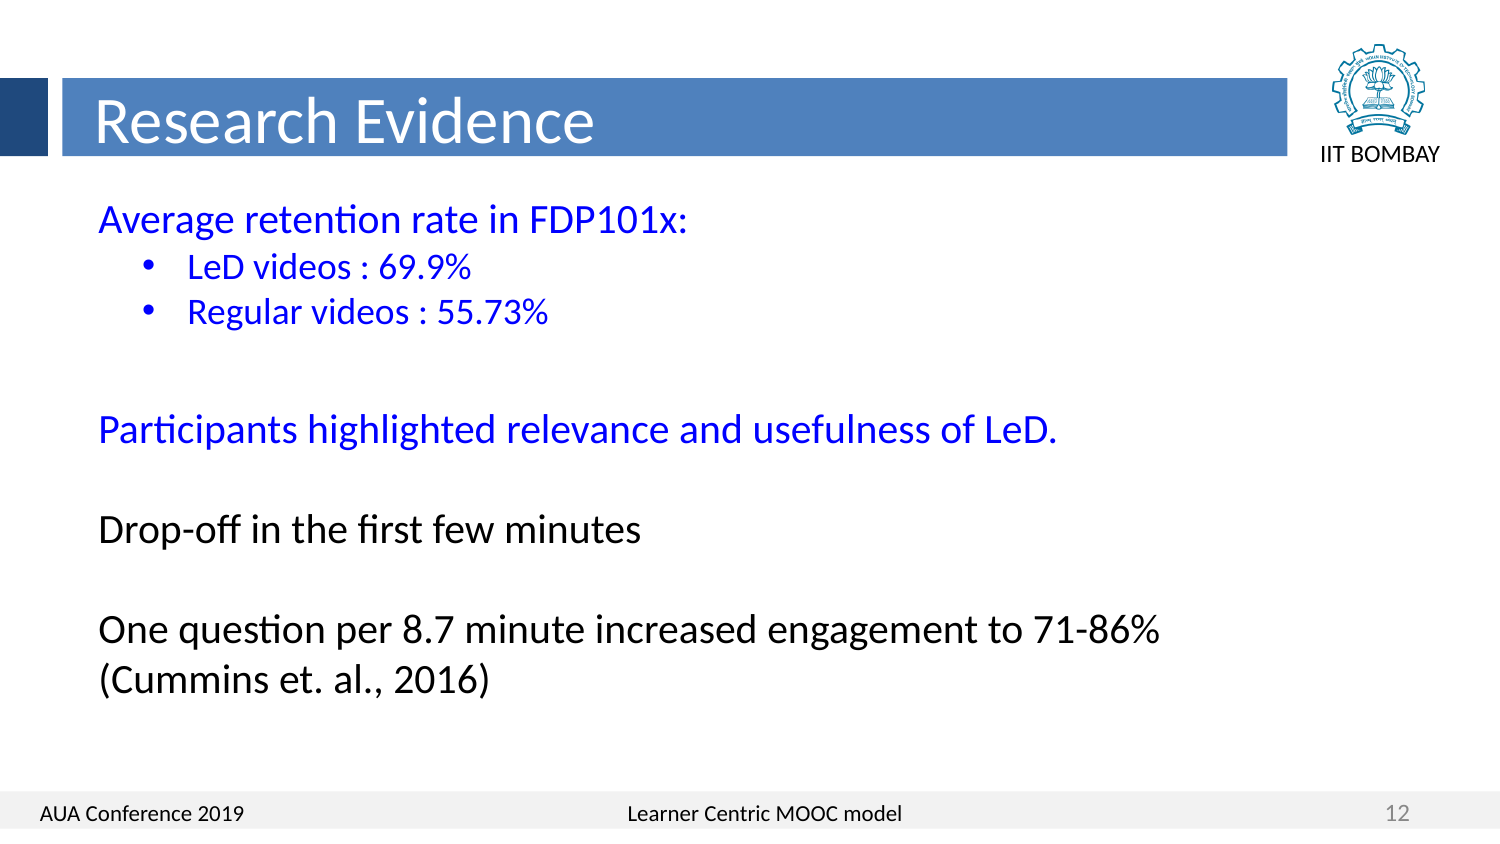

Research Evidence
Average retention rate in FDP101x:
LeD videos : 69.9%
Regular videos : 55.73%

Participants highlighted relevance and usefulness of LeD.

Drop-off in the first few minutes

One question per 8.7 minute increased engagement to 71-86%
(Cummins et. al., 2016)
12